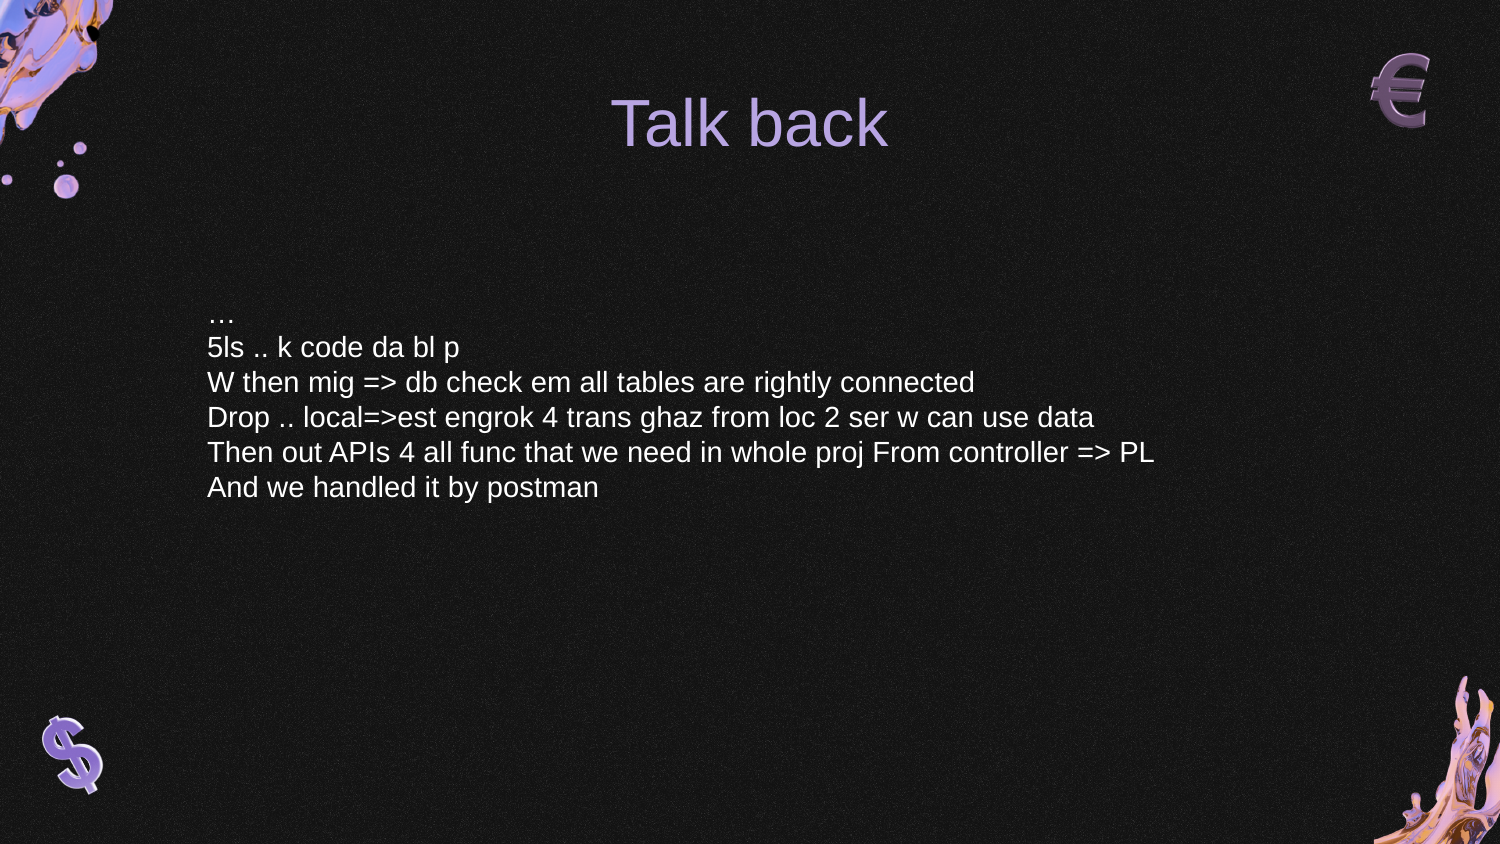

# Talk back
…
5ls .. k code da bl p
W then mig => db check em all tables are rightly connected
Drop .. local=>est engrok 4 trans ghaz from loc 2 ser w can use data
Then out APIs 4 all func that we need in whole proj From controller => PL
And we handled it by postman